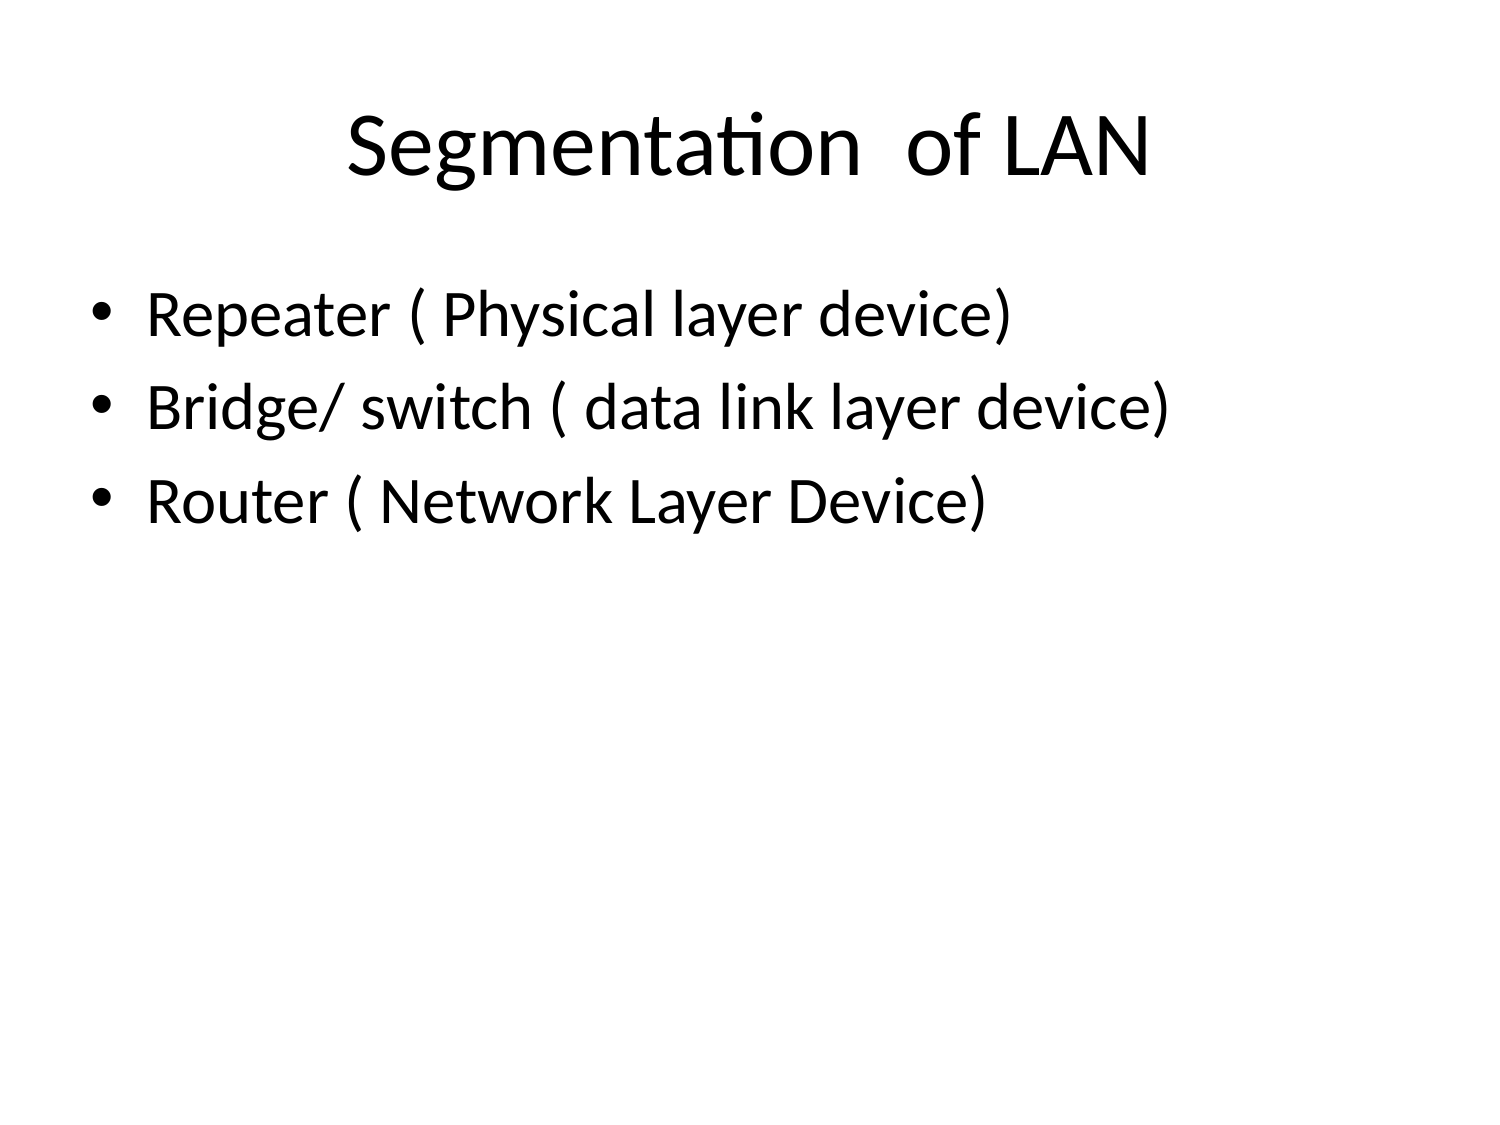

# Segmentation  of LAN
Repeater ( Physical layer device)
Bridge/ switch ( data link layer device)
Router ( Network Layer Device)